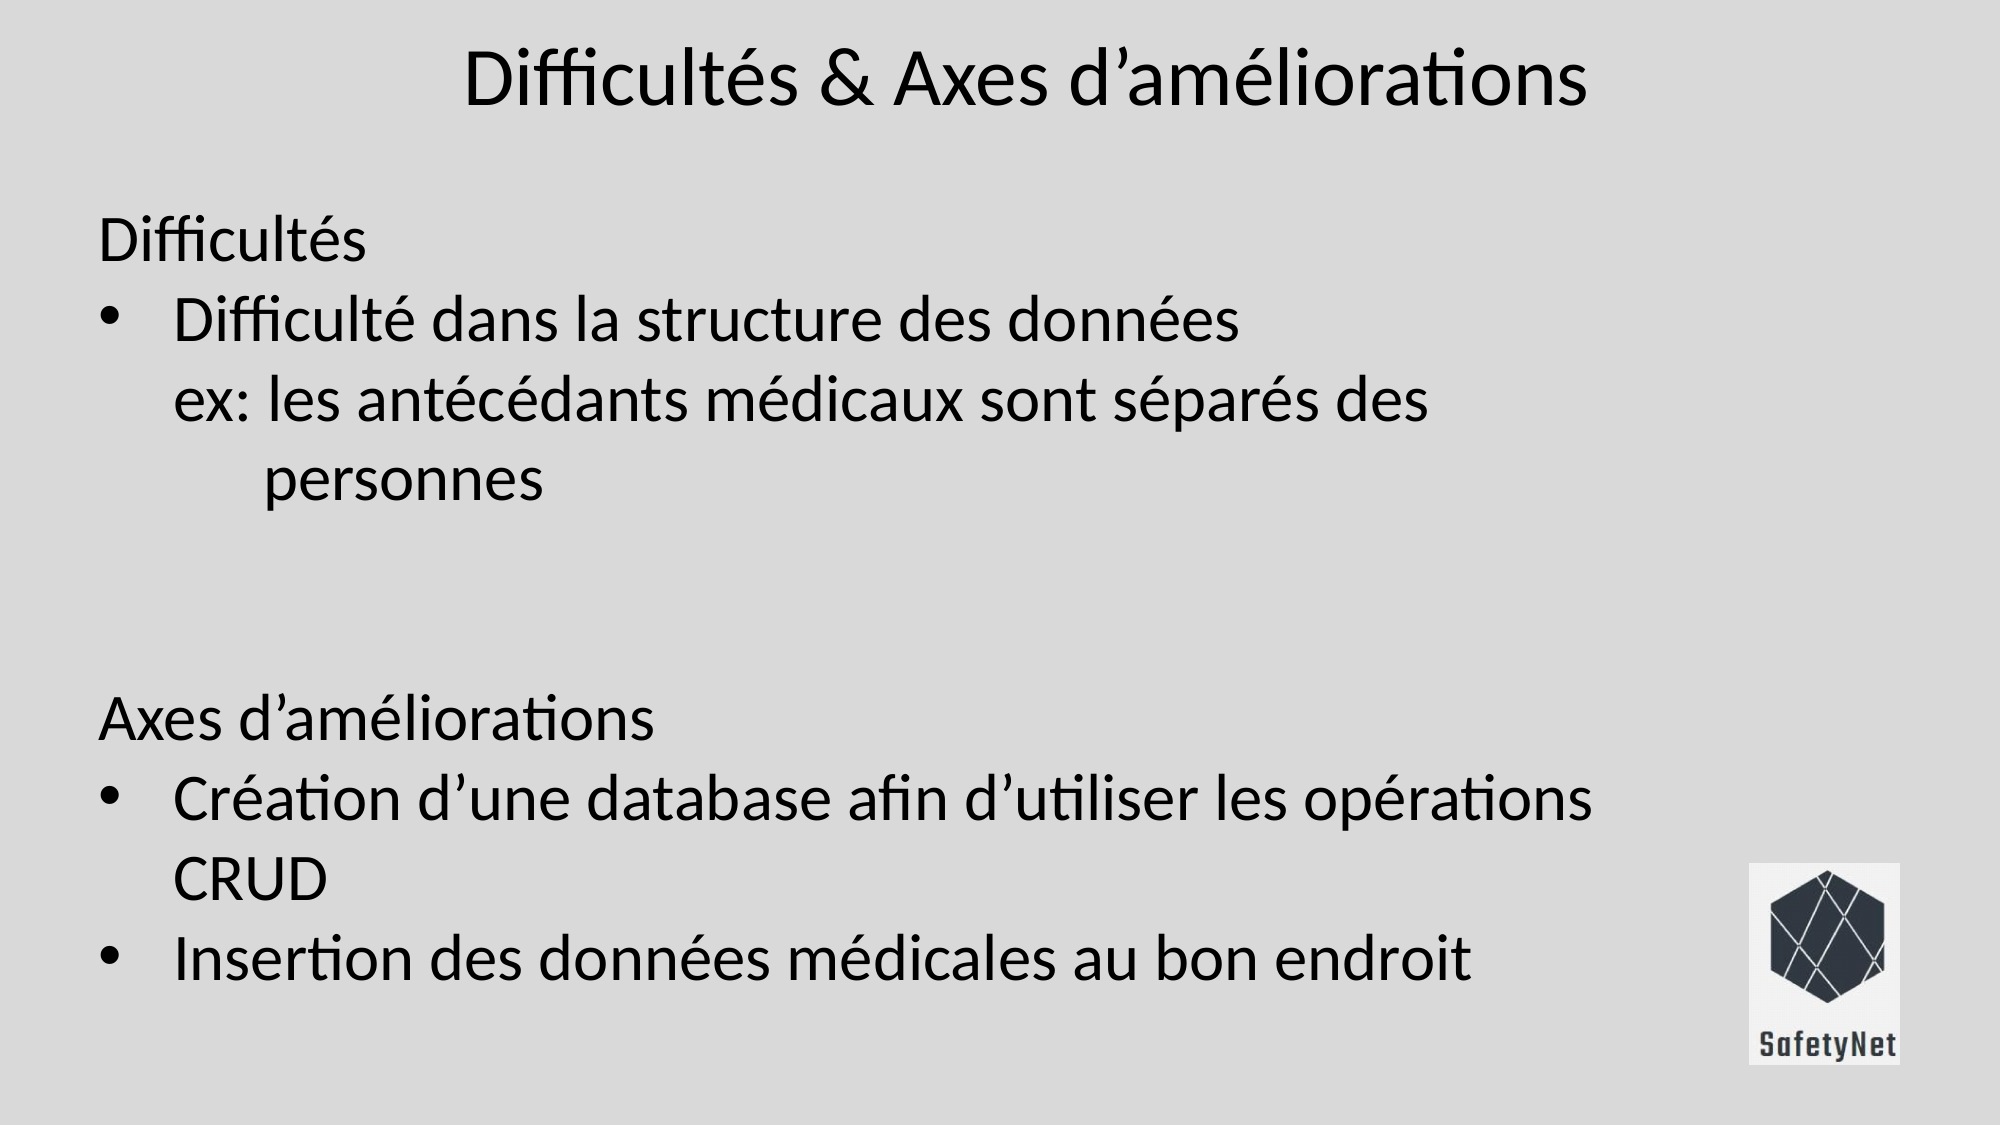

Difficultés & Axes d’améliorations
Difficultés
Difficulté dans la structure des données
     ex: les antécédants médicaux sont séparés des 			 personnes

Axes d’améliorations
Création d’une database afin d’utiliser les opérations CRUD
Insertion des données médicales au bon endroit